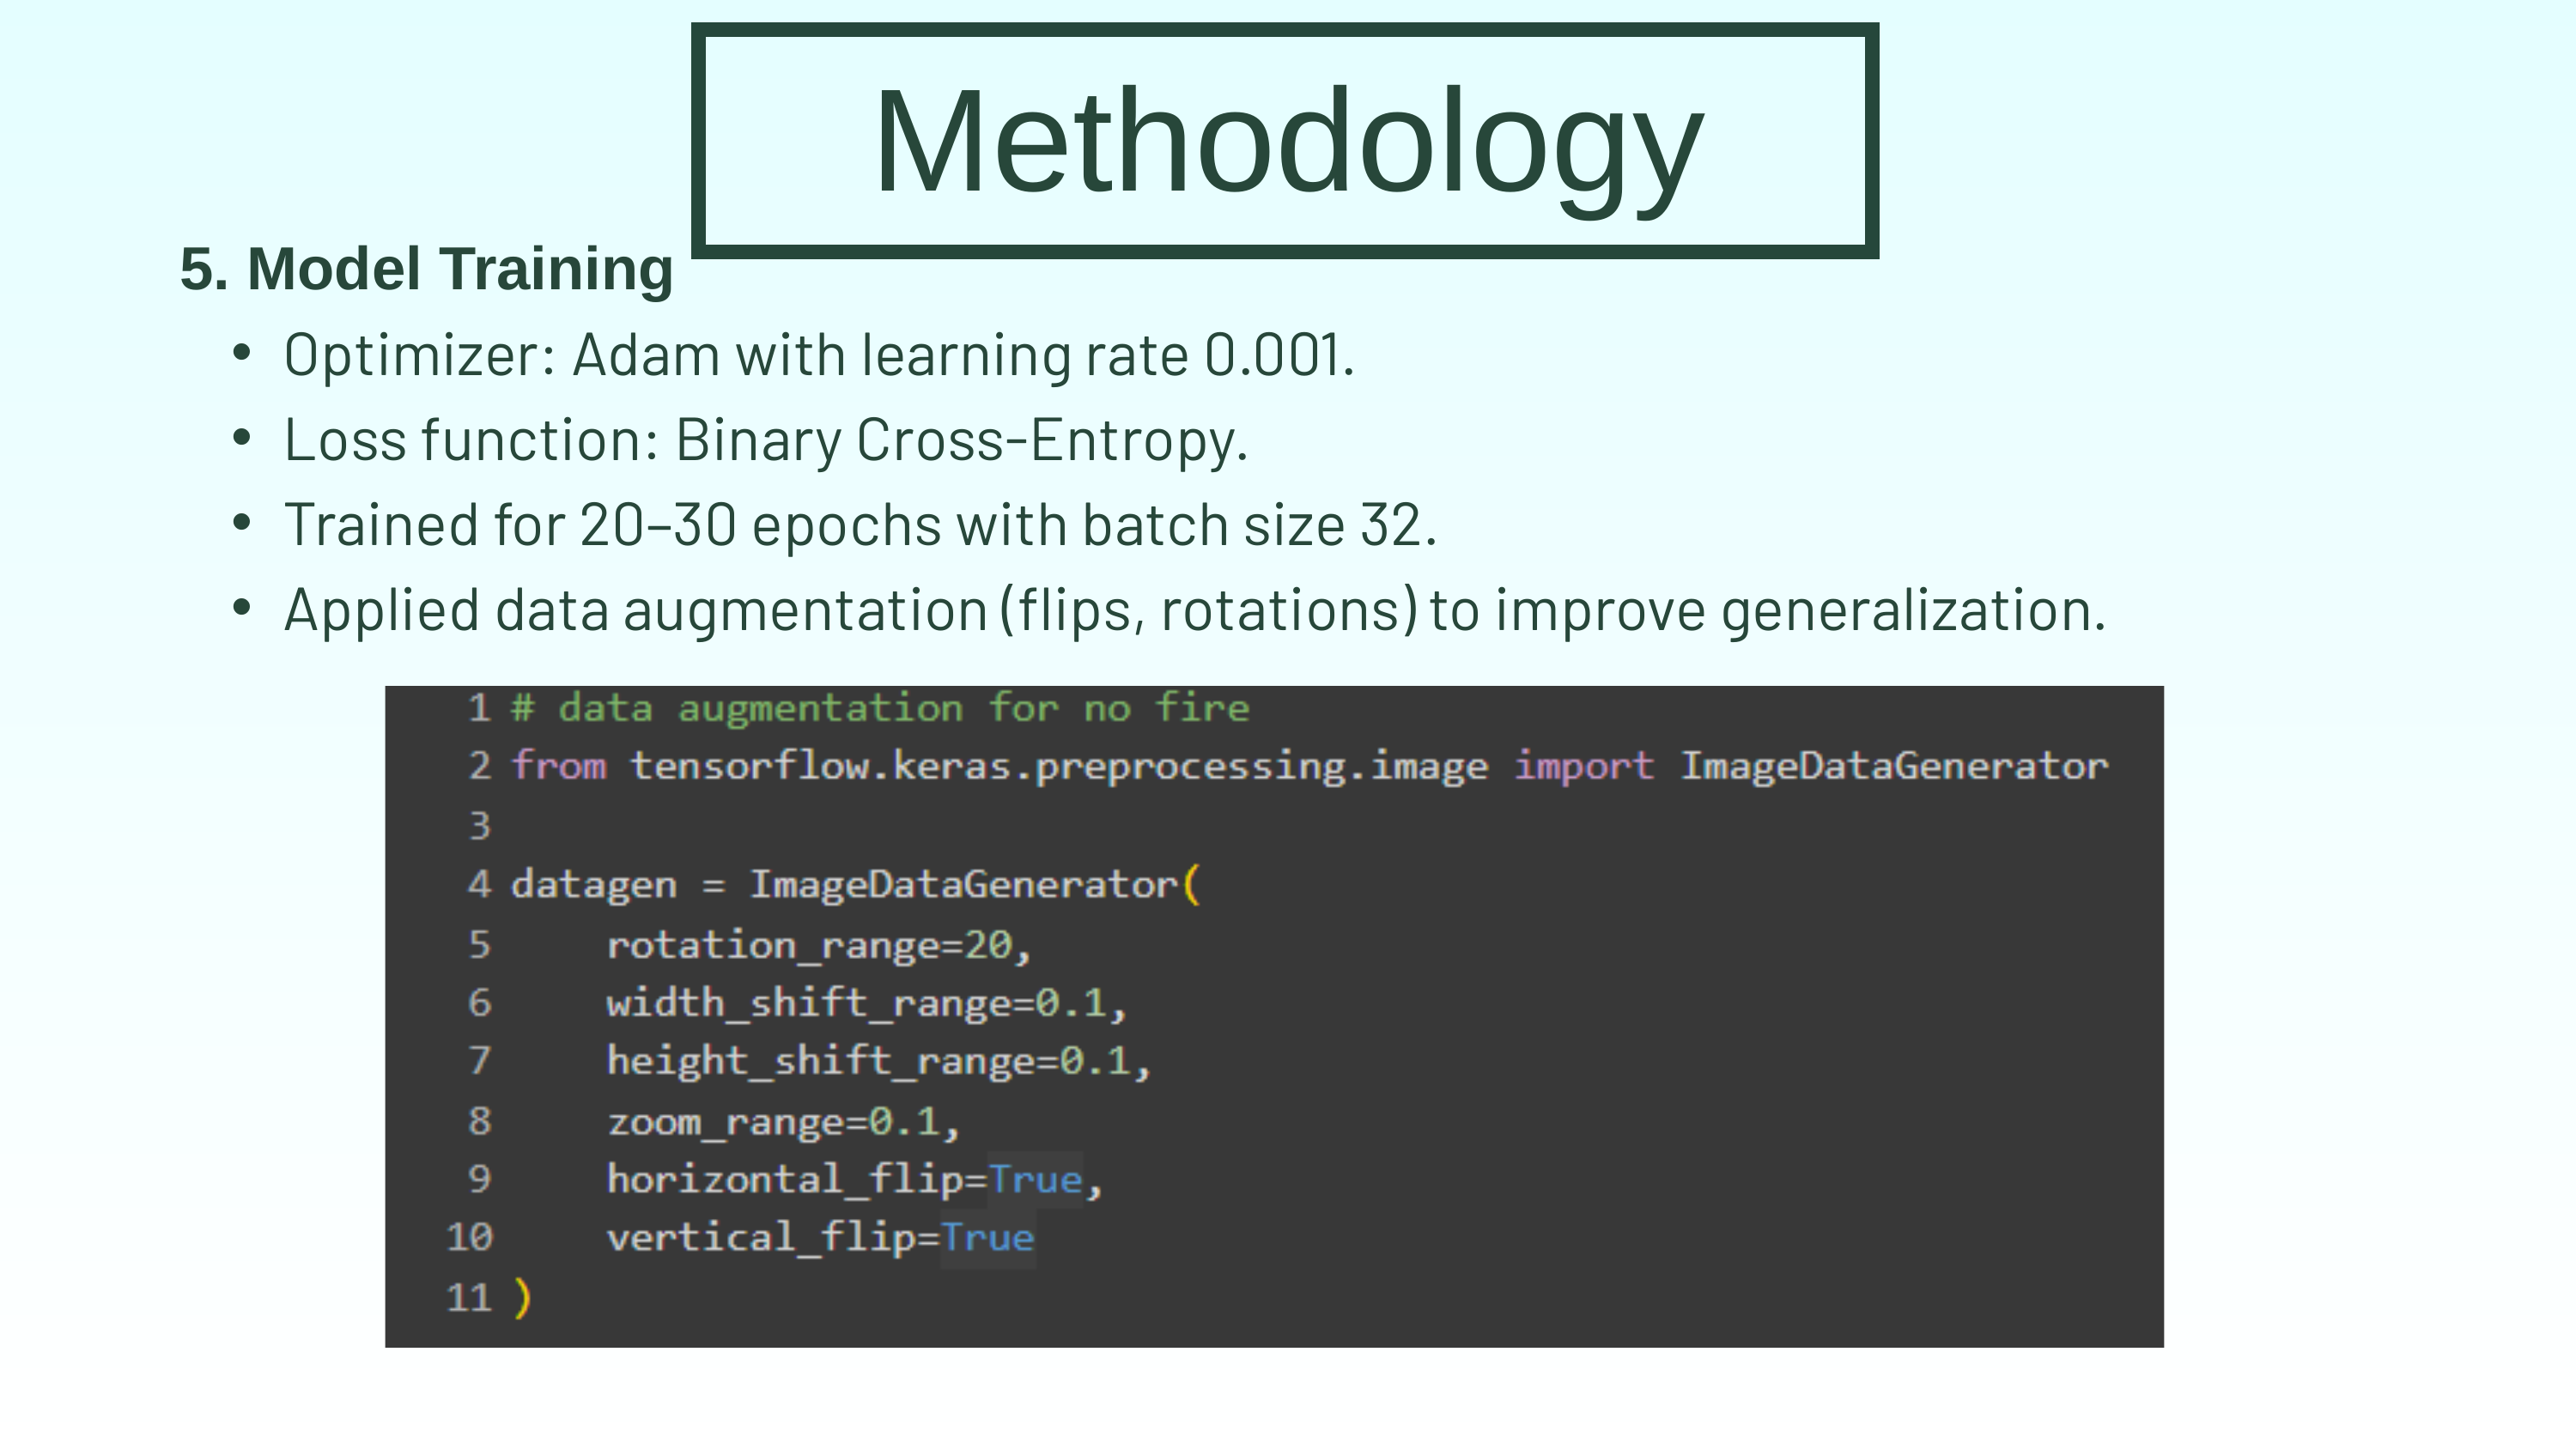

Methodology
5. Model Training
Optimizer: Adam with learning rate 0.001.
Loss function: Binary Cross-Entropy.
Trained for 20–30 epochs with batch size 32.
Applied data augmentation (flips, rotations) to improve generalization.